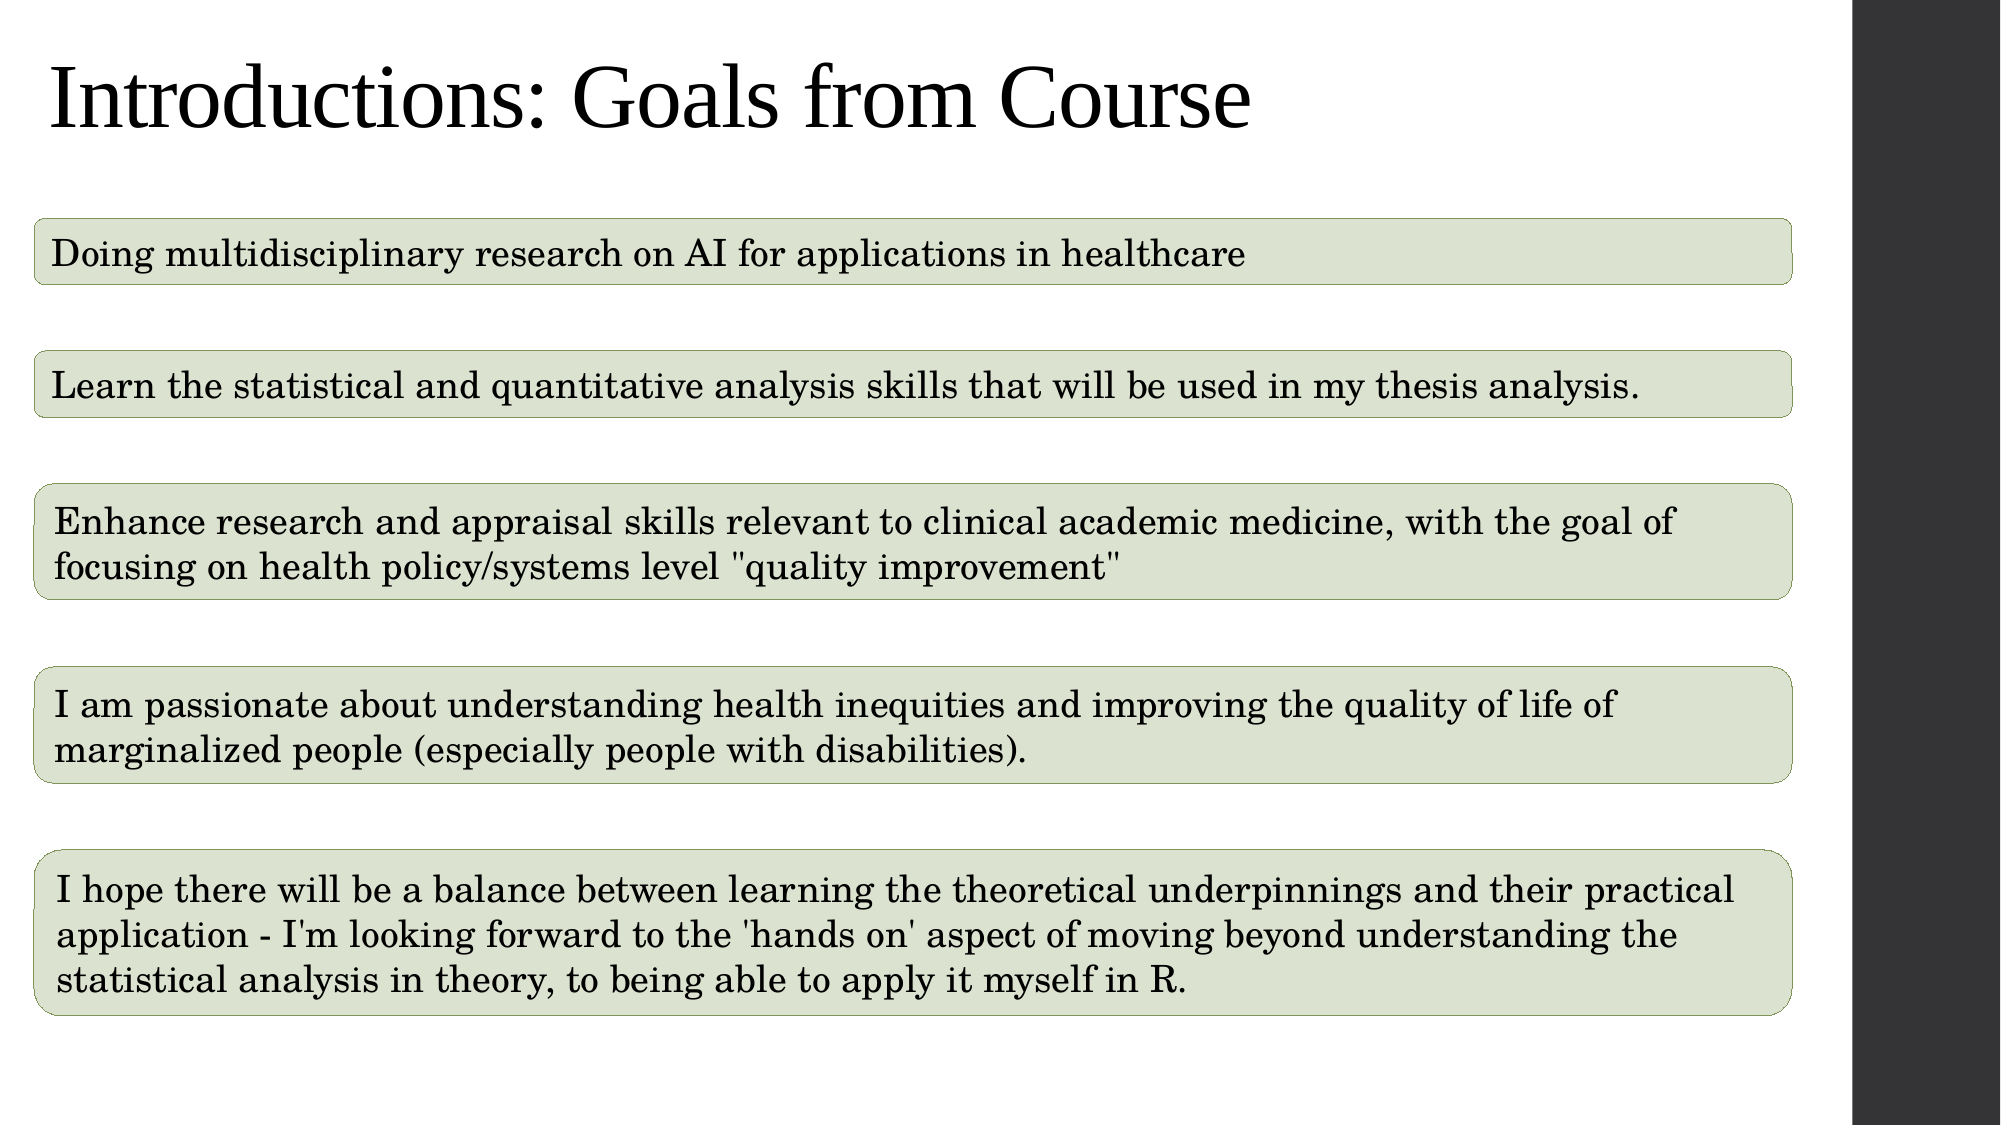

# Introductions: Goals from Course
Doing multidisciplinary research on AI for applications in healthcare
Learn the statistical and quantitative analysis skills that will be used in my thesis analysis.
Enhance research and appraisal skills relevant to clinical academic medicine, with the goal of focusing on health policy/systems level "quality improvement"
I am passionate about understanding health inequities and improving the quality of life of marginalized people (especially people with disabilities).
I hope there will be a balance between learning the theoretical underpinnings and their practical application - I'm looking forward to the 'hands on' aspect of moving beyond understanding the statistical analysis in theory, to being able to apply it myself in R.